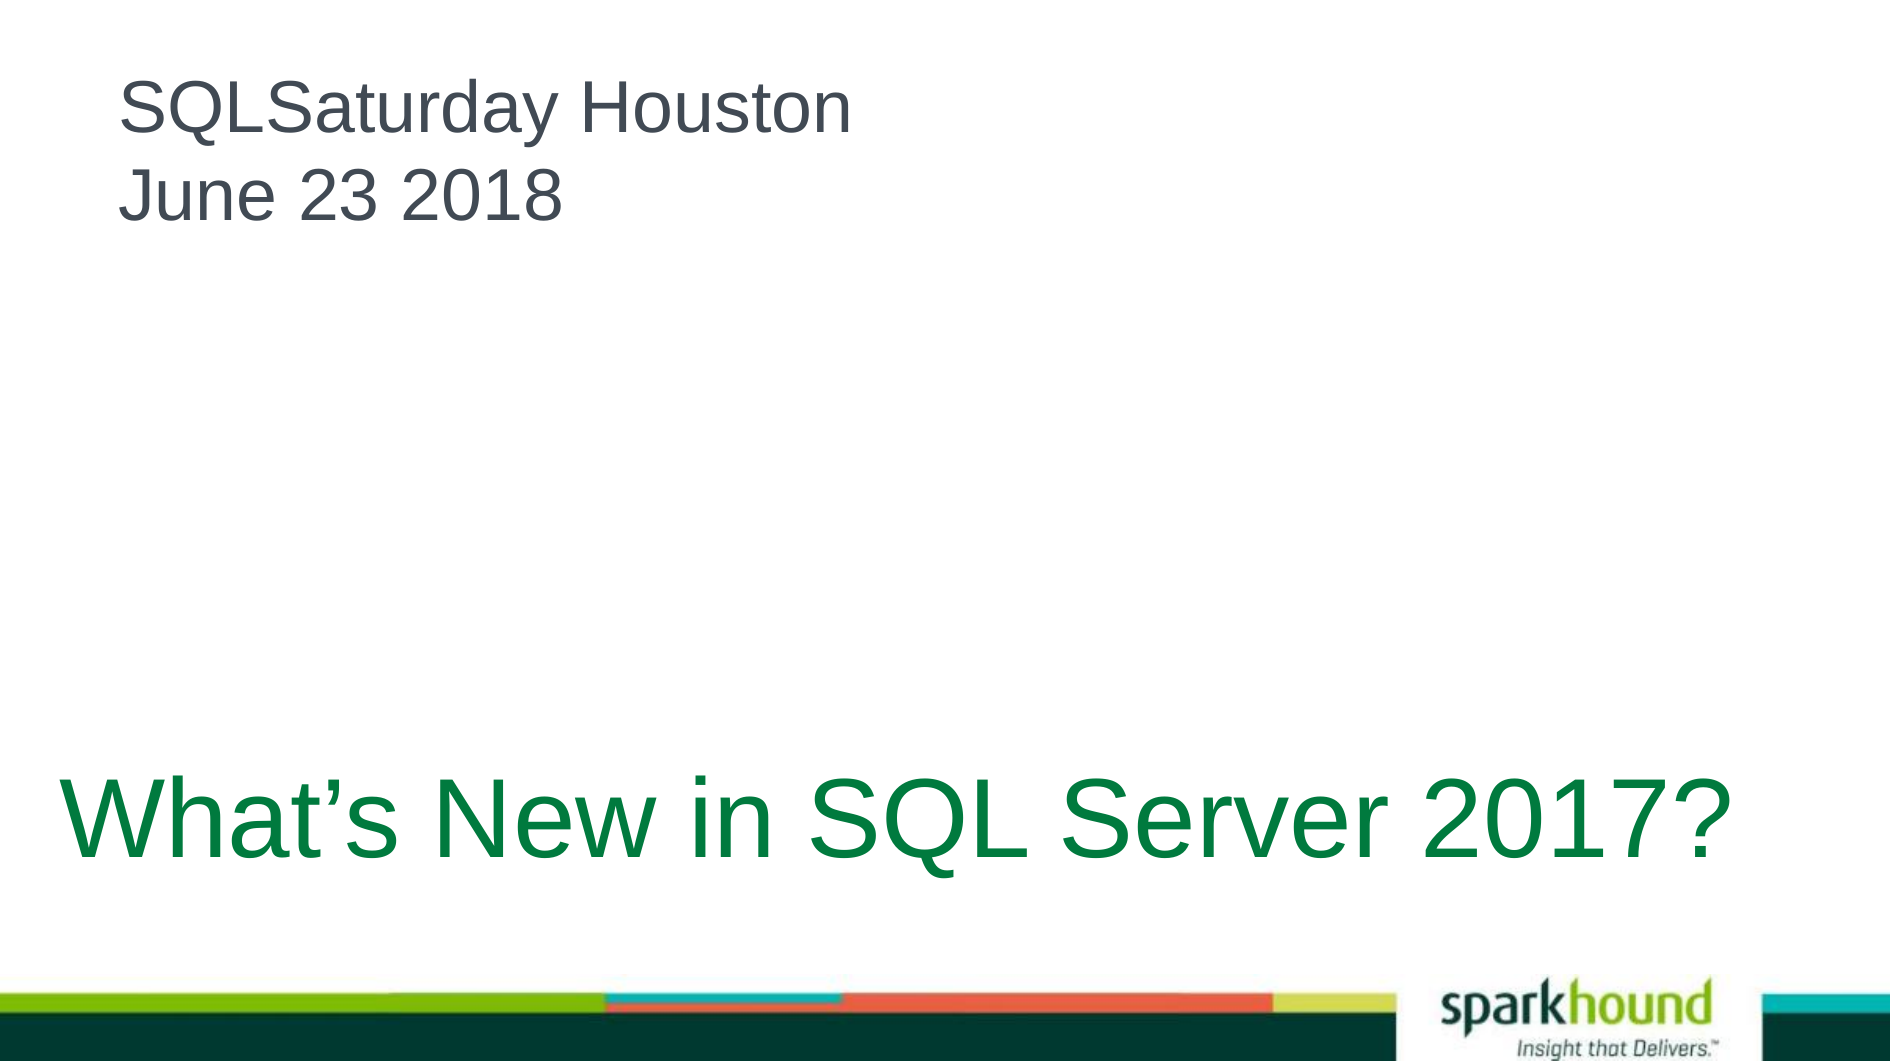

SQLSaturday Houston
June 23 2018
What’s New in SQL Server 2017?